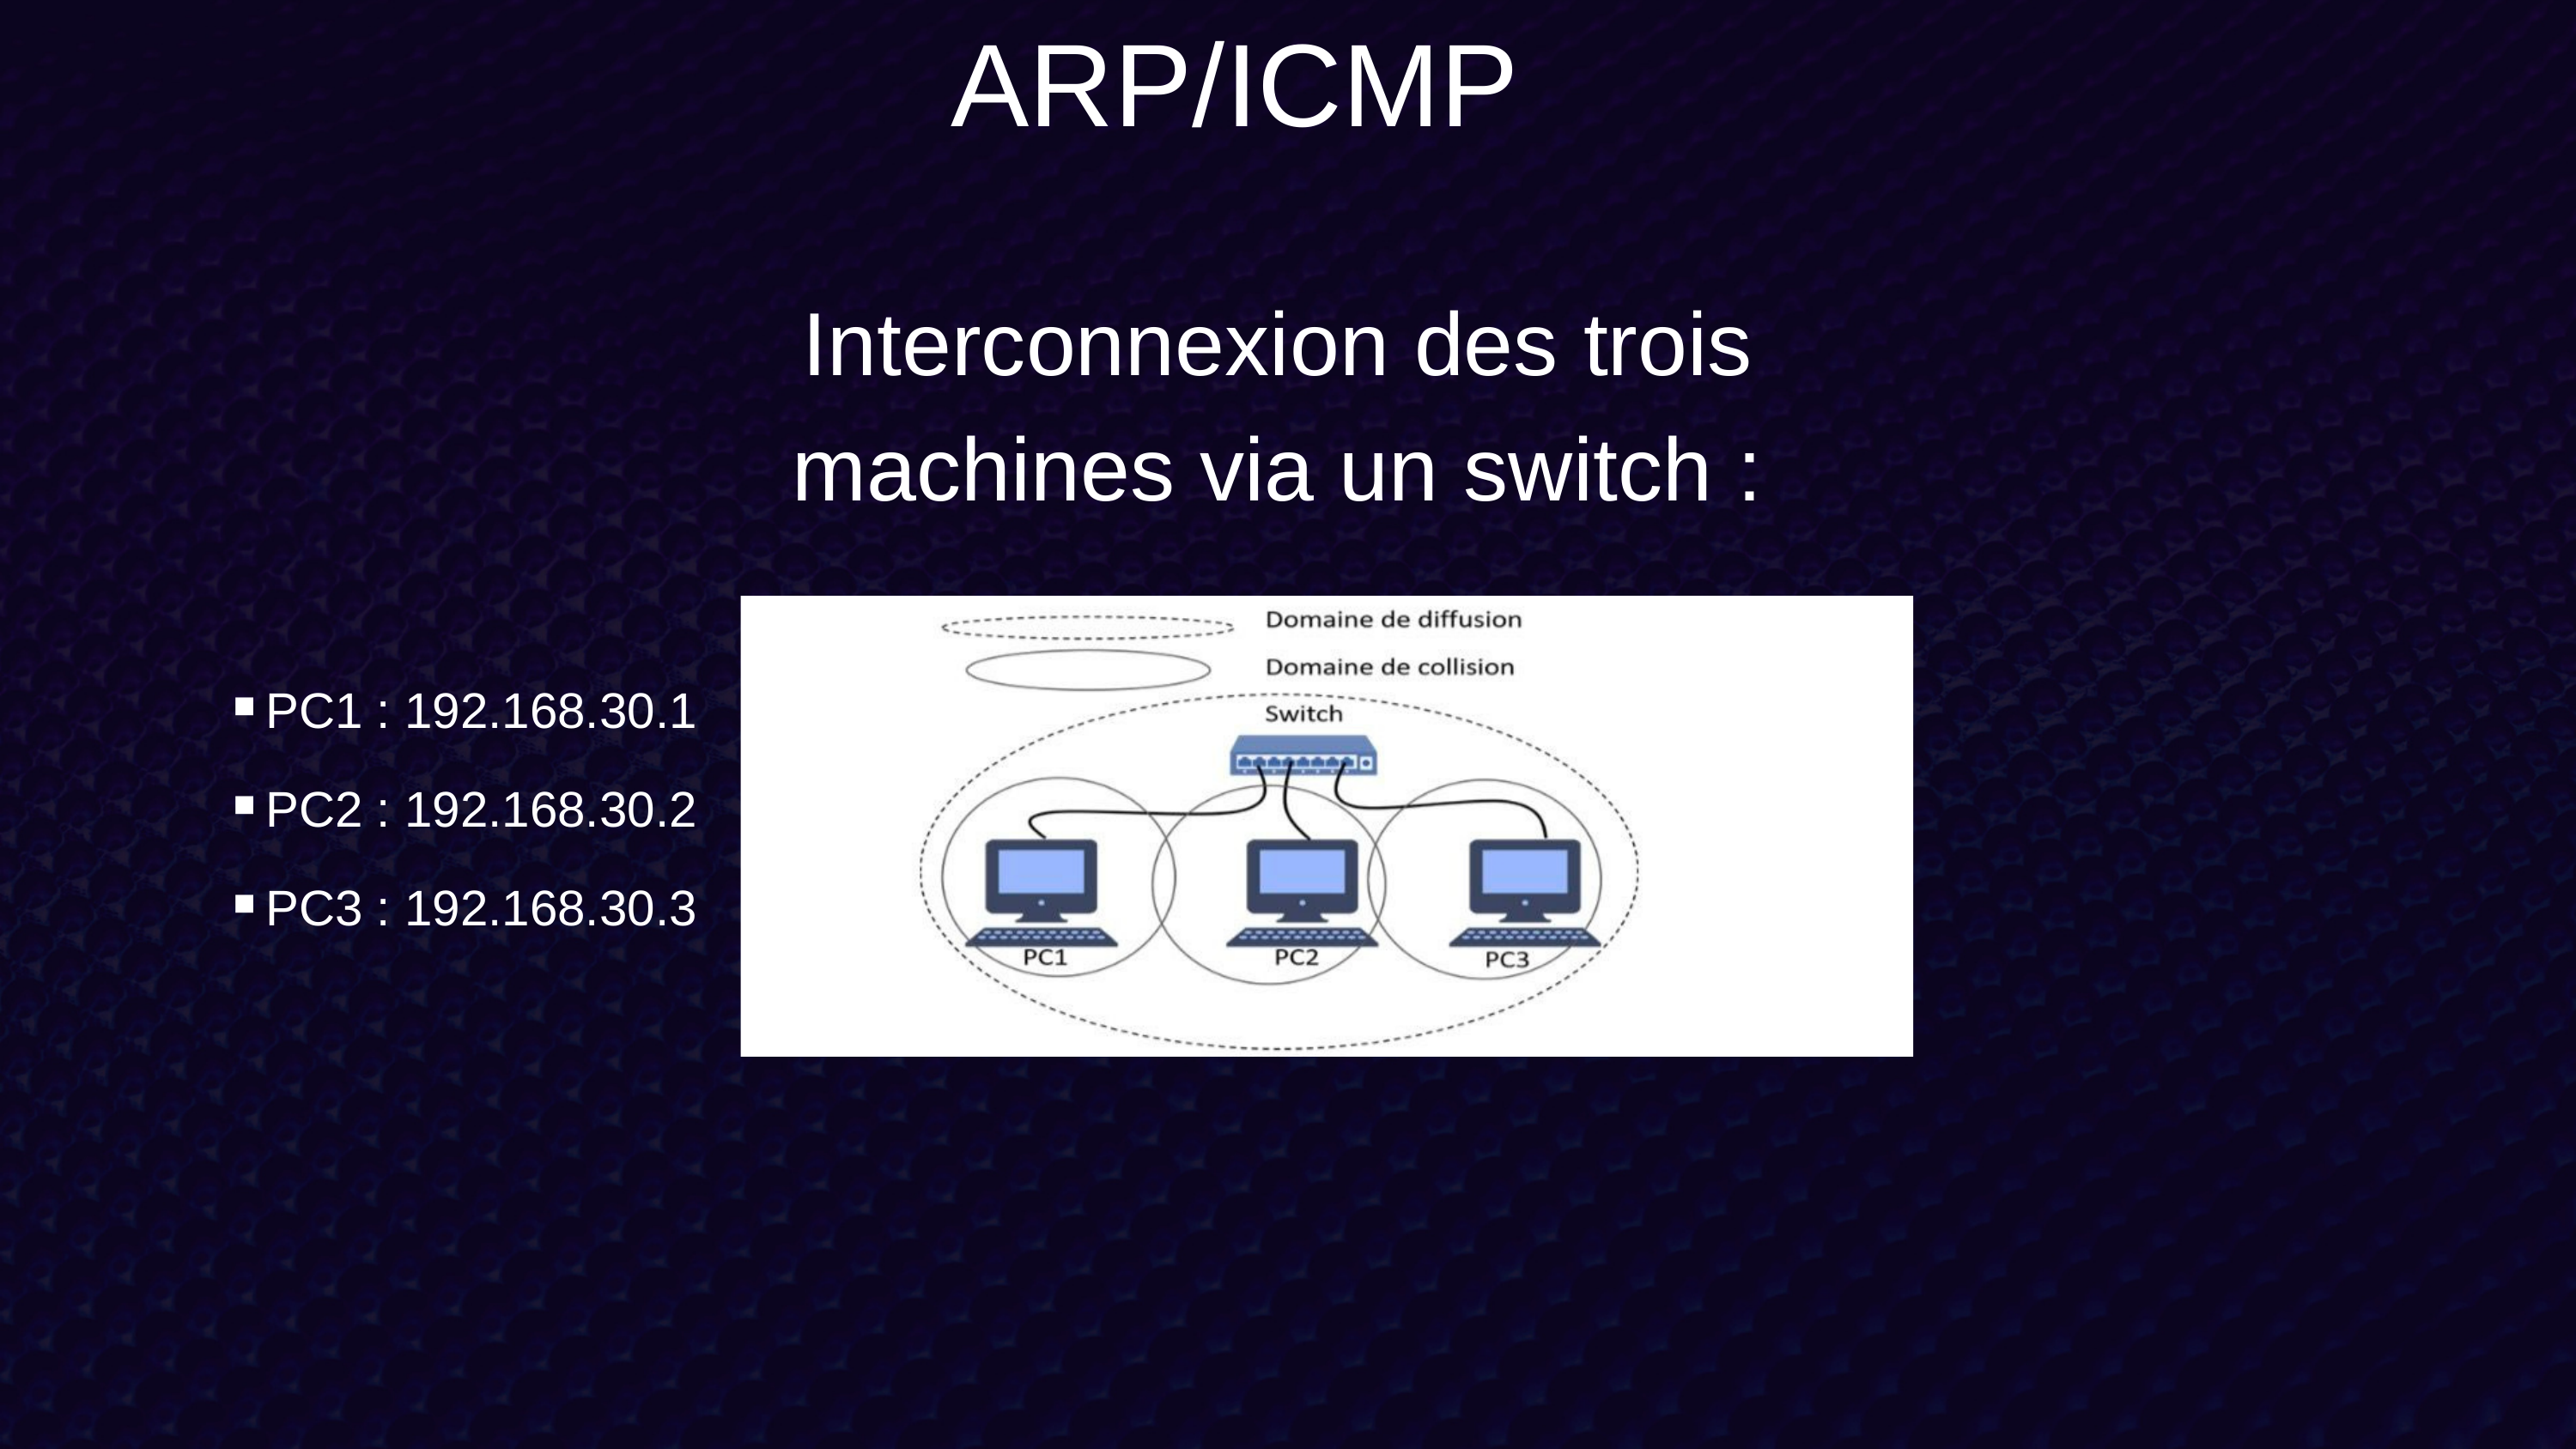

ARP/ICMP
Interconnexion des trois machines via un switch :

PC1 : 192.168.30.1
PC2 : 192.168.30.2
PC3 : 192.168.30.3